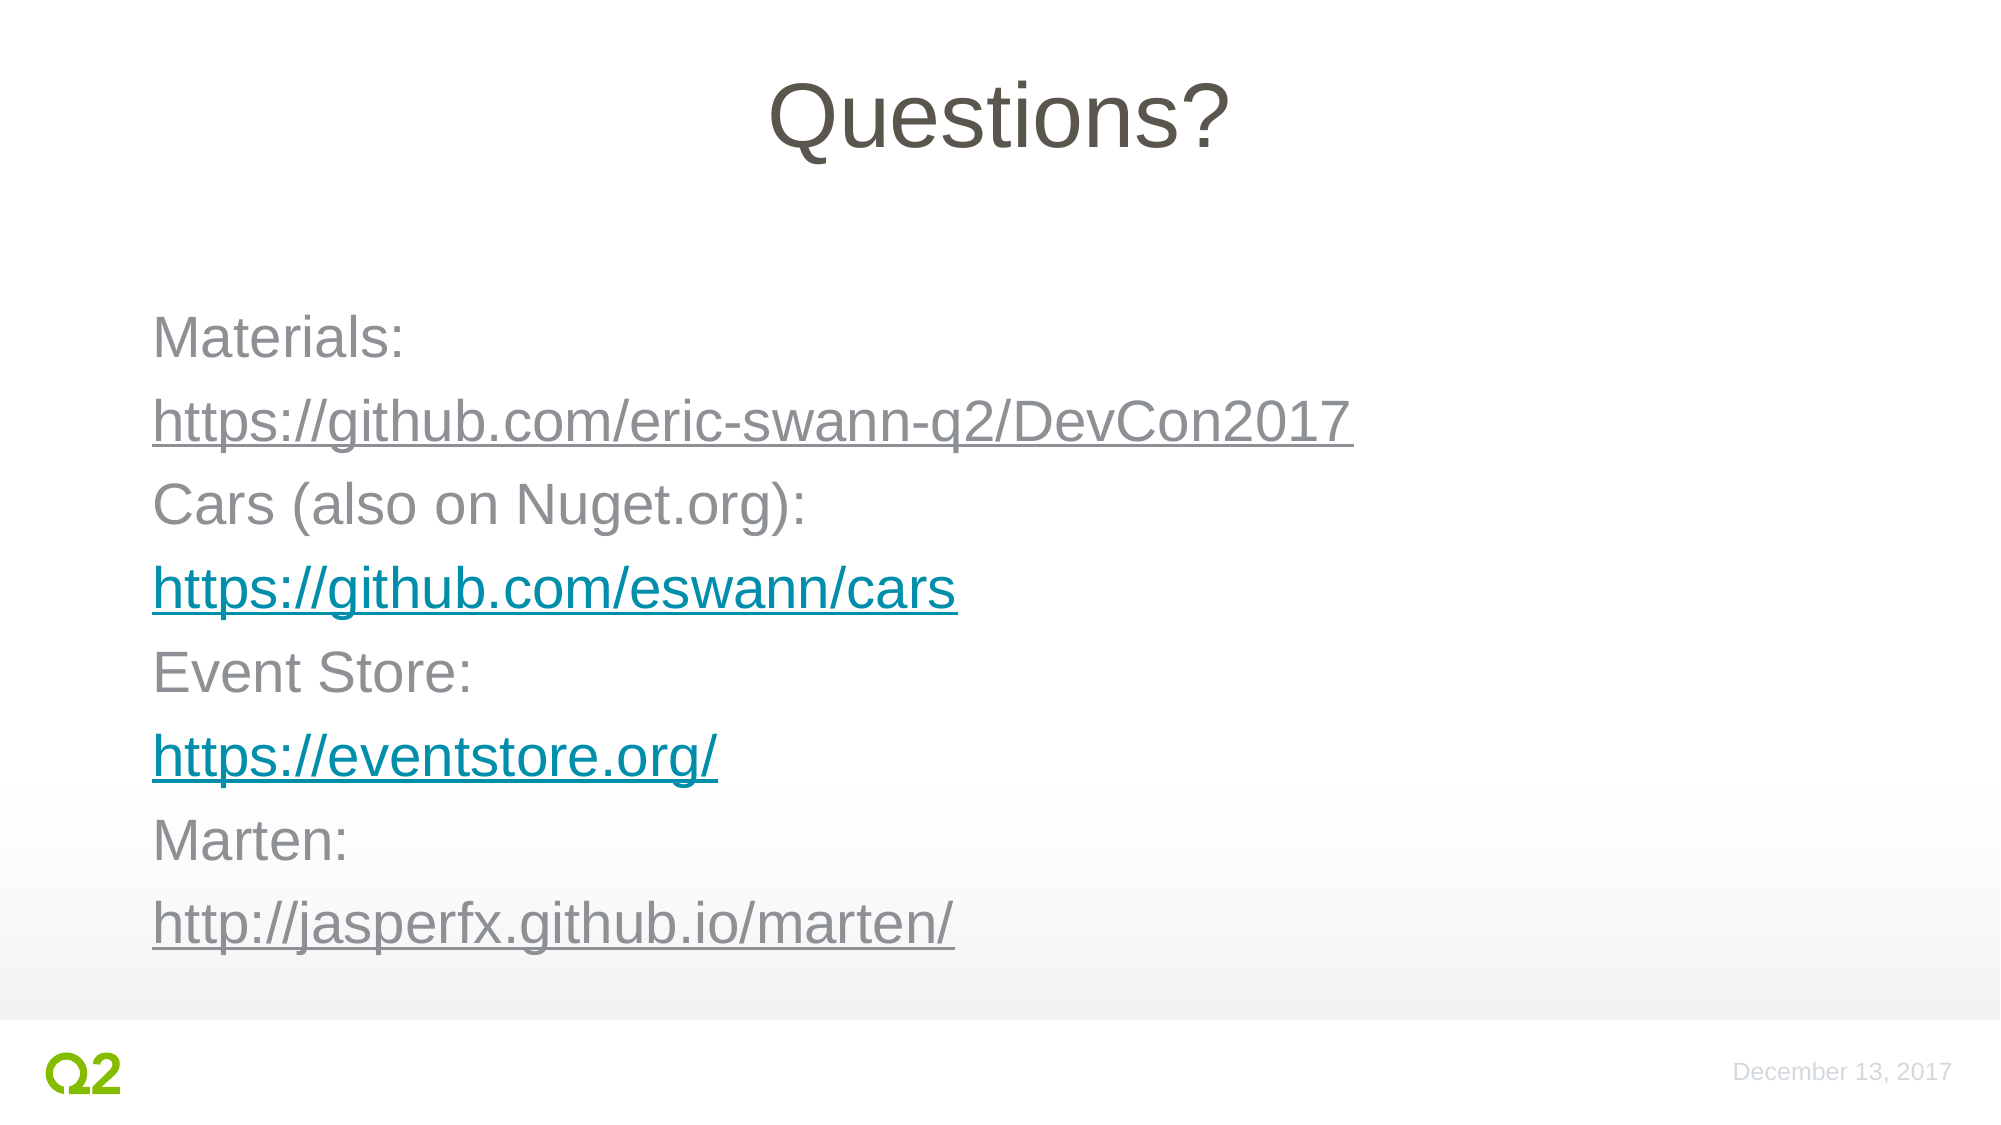

# Questions?

Materials:
https://github.com/eric-swann-q2/DevCon2017
Cars (also on Nuget.org):
https://github.com/eswann/cars
Event Store:
https://eventstore.org/
Marten:
http://jasperfx.github.io/marten/